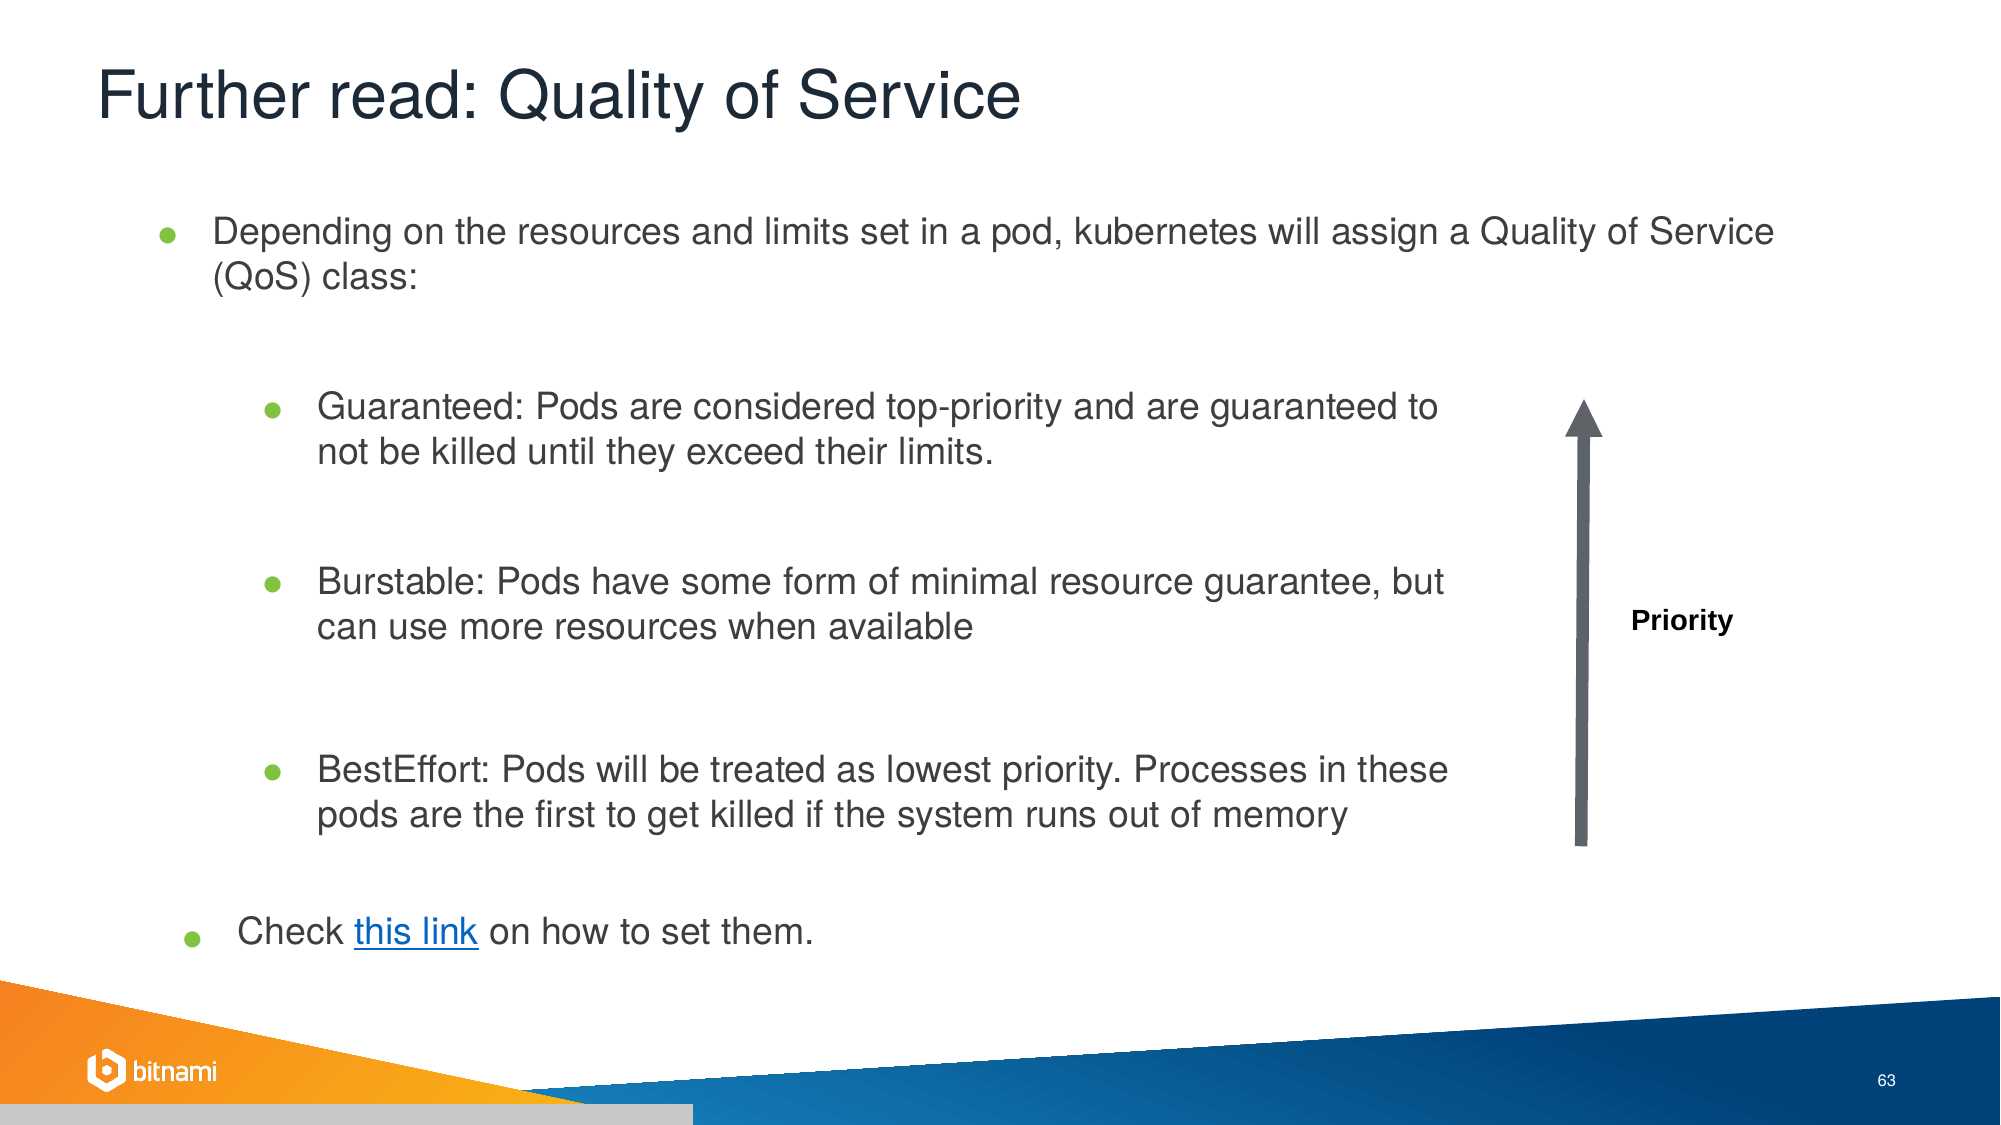

# Further read: Quality of Service
Depending on the resources and limits set in a pod, kubernetes will assign a Quality of Service (QoS) class:
Guaranteed: Pods are considered top-priority and are guaranteed to not be killed until they exceed their limits.
Burstable: Pods have some form of minimal resource guarantee, but can use more resources when available
Priority
BestEffort: Pods will be treated as lowest priority. Processes in these pods are the first to get killed if the system runs out of memory
Check this link on how to set them.
63